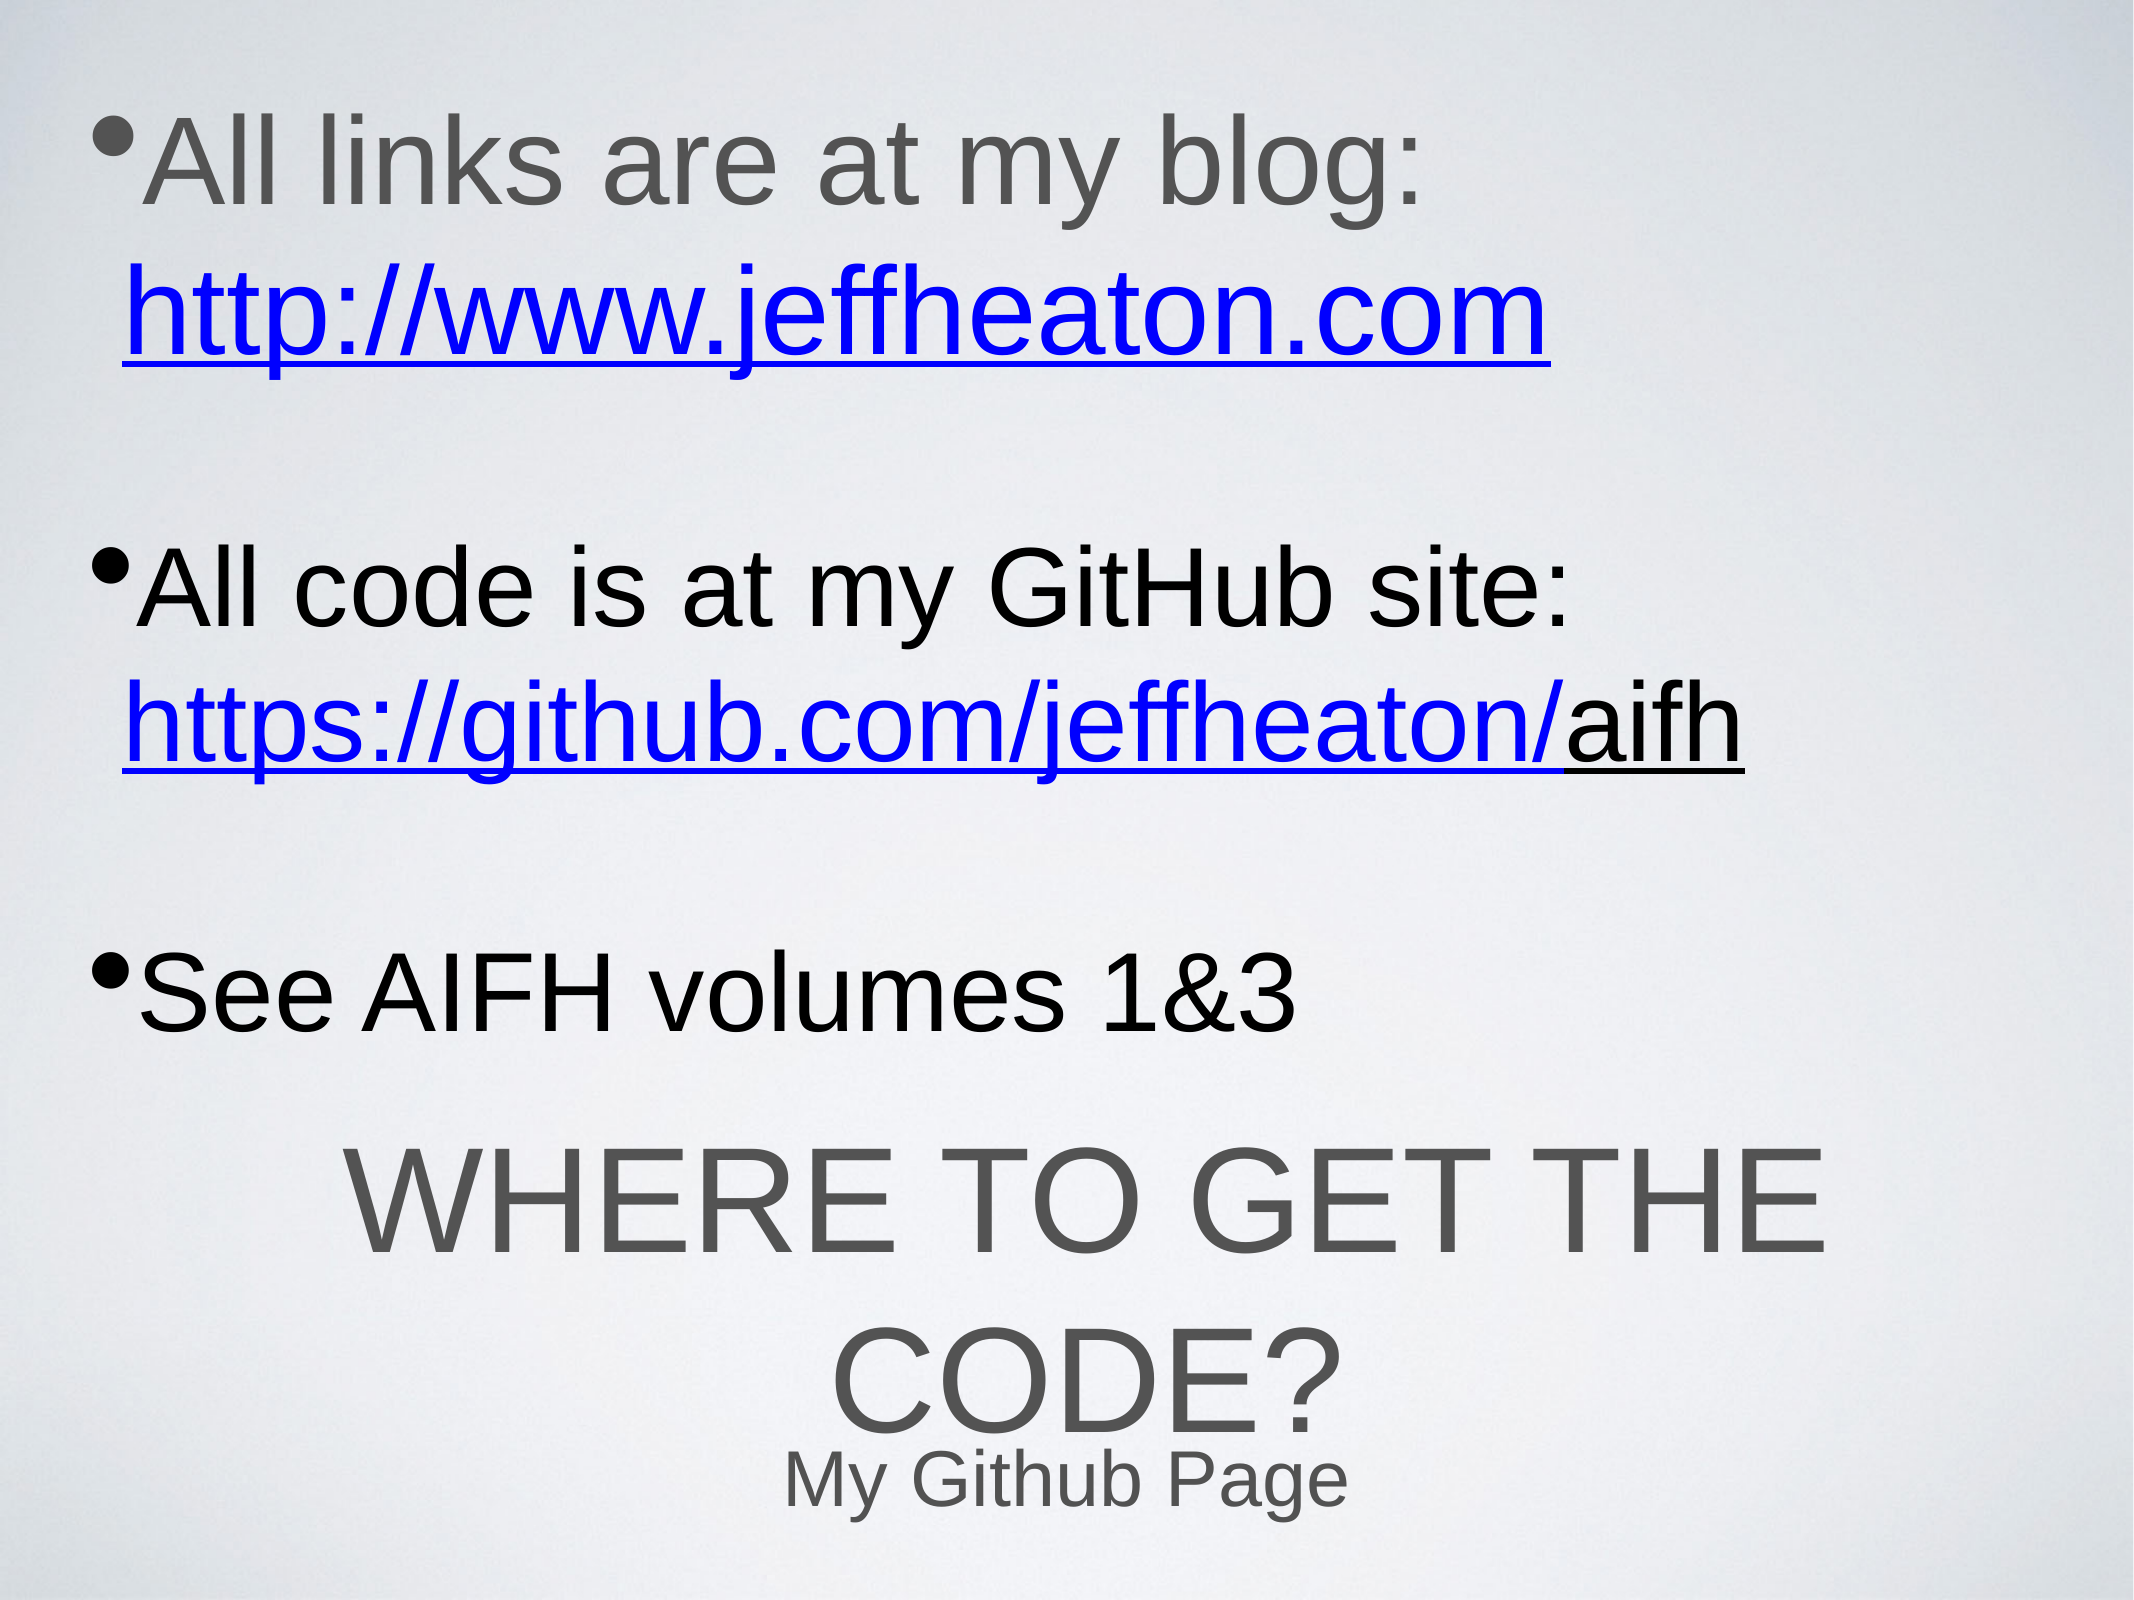

All links are at my blog: http://www.jeffheaton.com

All code is at my GitHub site: https://github.com/jeffheaton/aifh

See AIFH volumes 1&3
# Where to Get The Code?
My Github Page